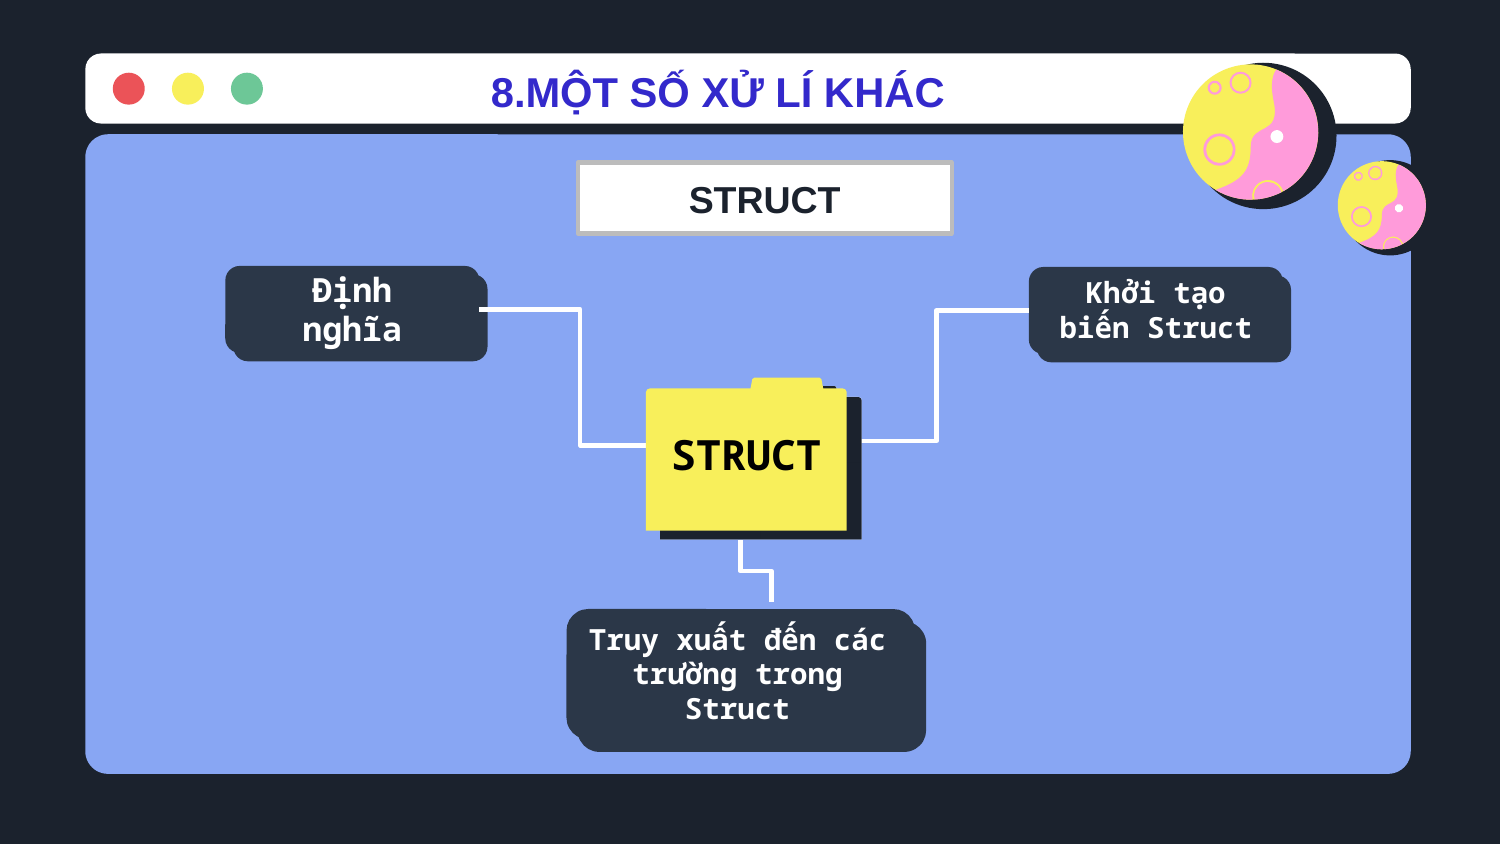

8.MỘT SỐ XỬ LÍ KHÁC
STRUCT
Định nghĩa

Khởi tạo biến Struct

STRUCT
Truy xuất đến các trường trong Struct